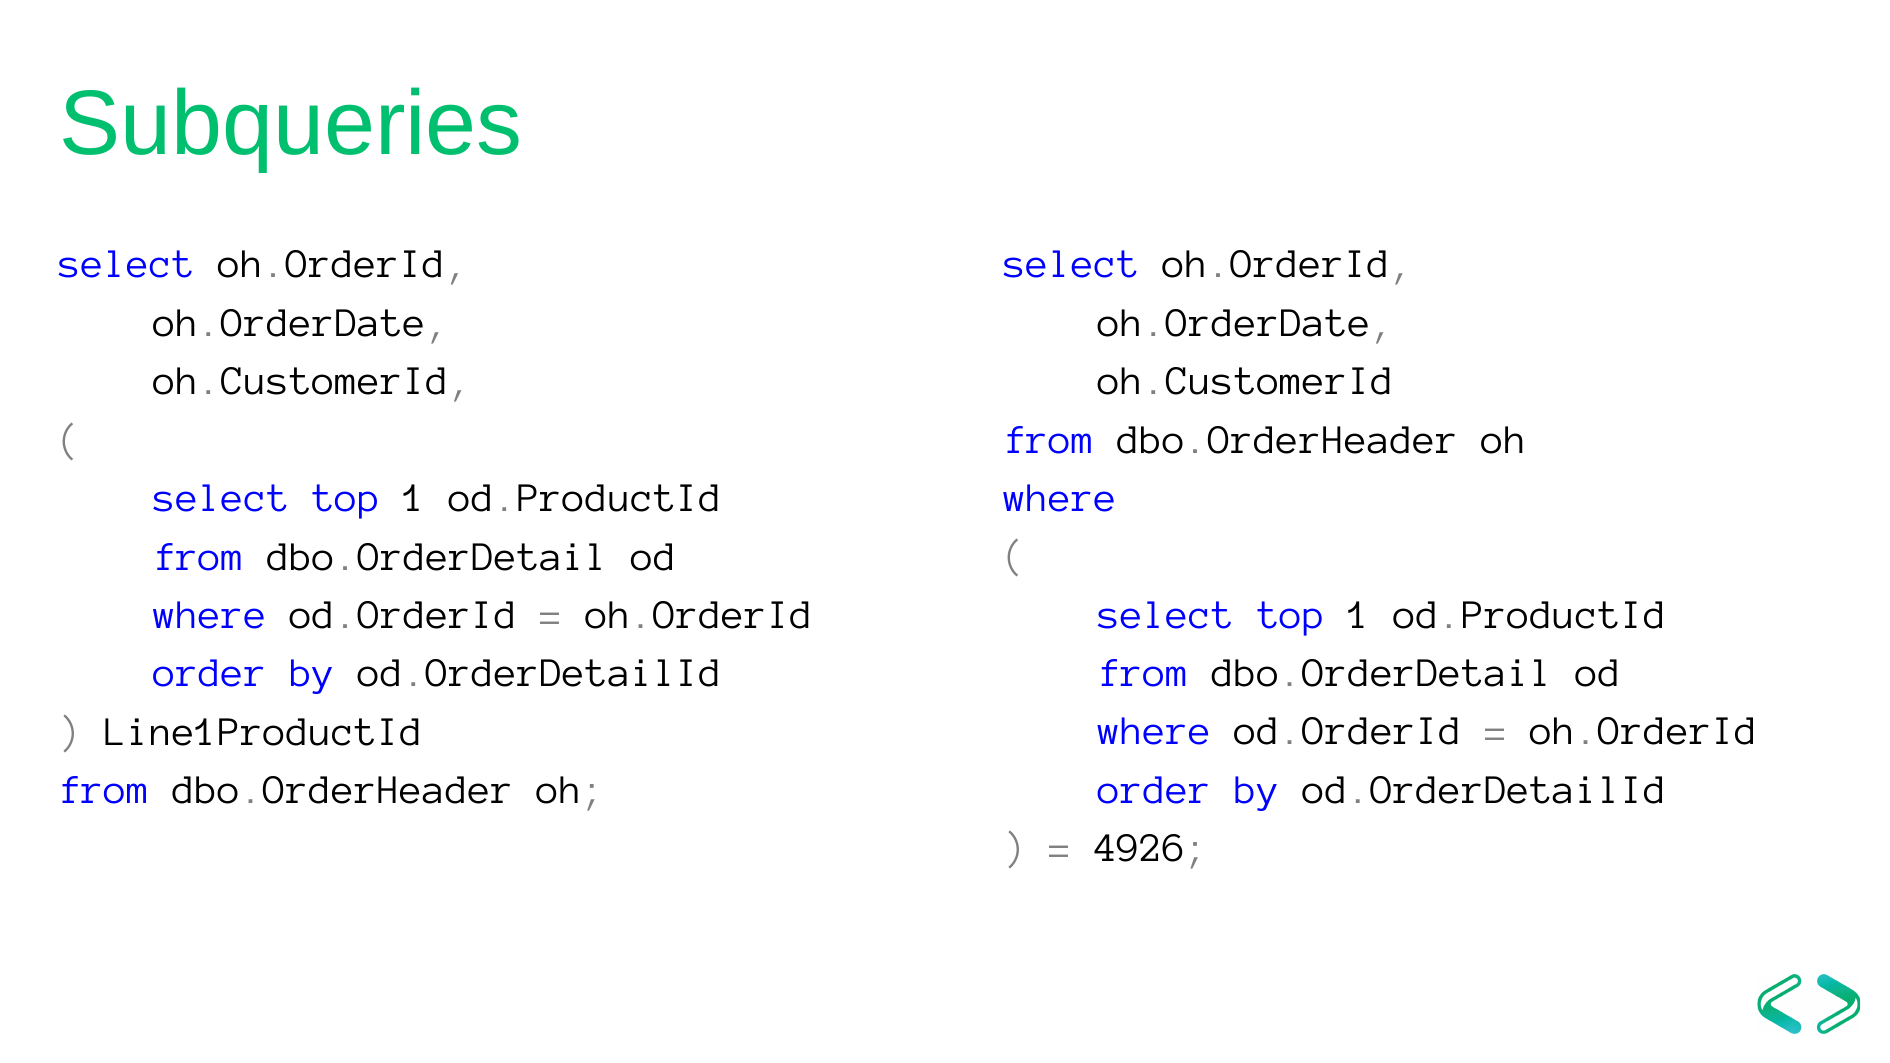

# Subqueries
select oh.OrderId,
oh.OrderDate,
oh.CustomerId,
(
select top 1 od.ProductId
from dbo.OrderDetail od
where od.OrderId = oh.OrderId
order by od.OrderDetailId
) Line1ProductId
from dbo.OrderHeader oh;
select oh.OrderId,
oh.OrderDate,
oh.CustomerId
from dbo.OrderHeader oh
where
(
select top 1 od.ProductId
from dbo.OrderDetail od
where od.OrderId = oh.OrderId
order by od.OrderDetailId
) = 4926;